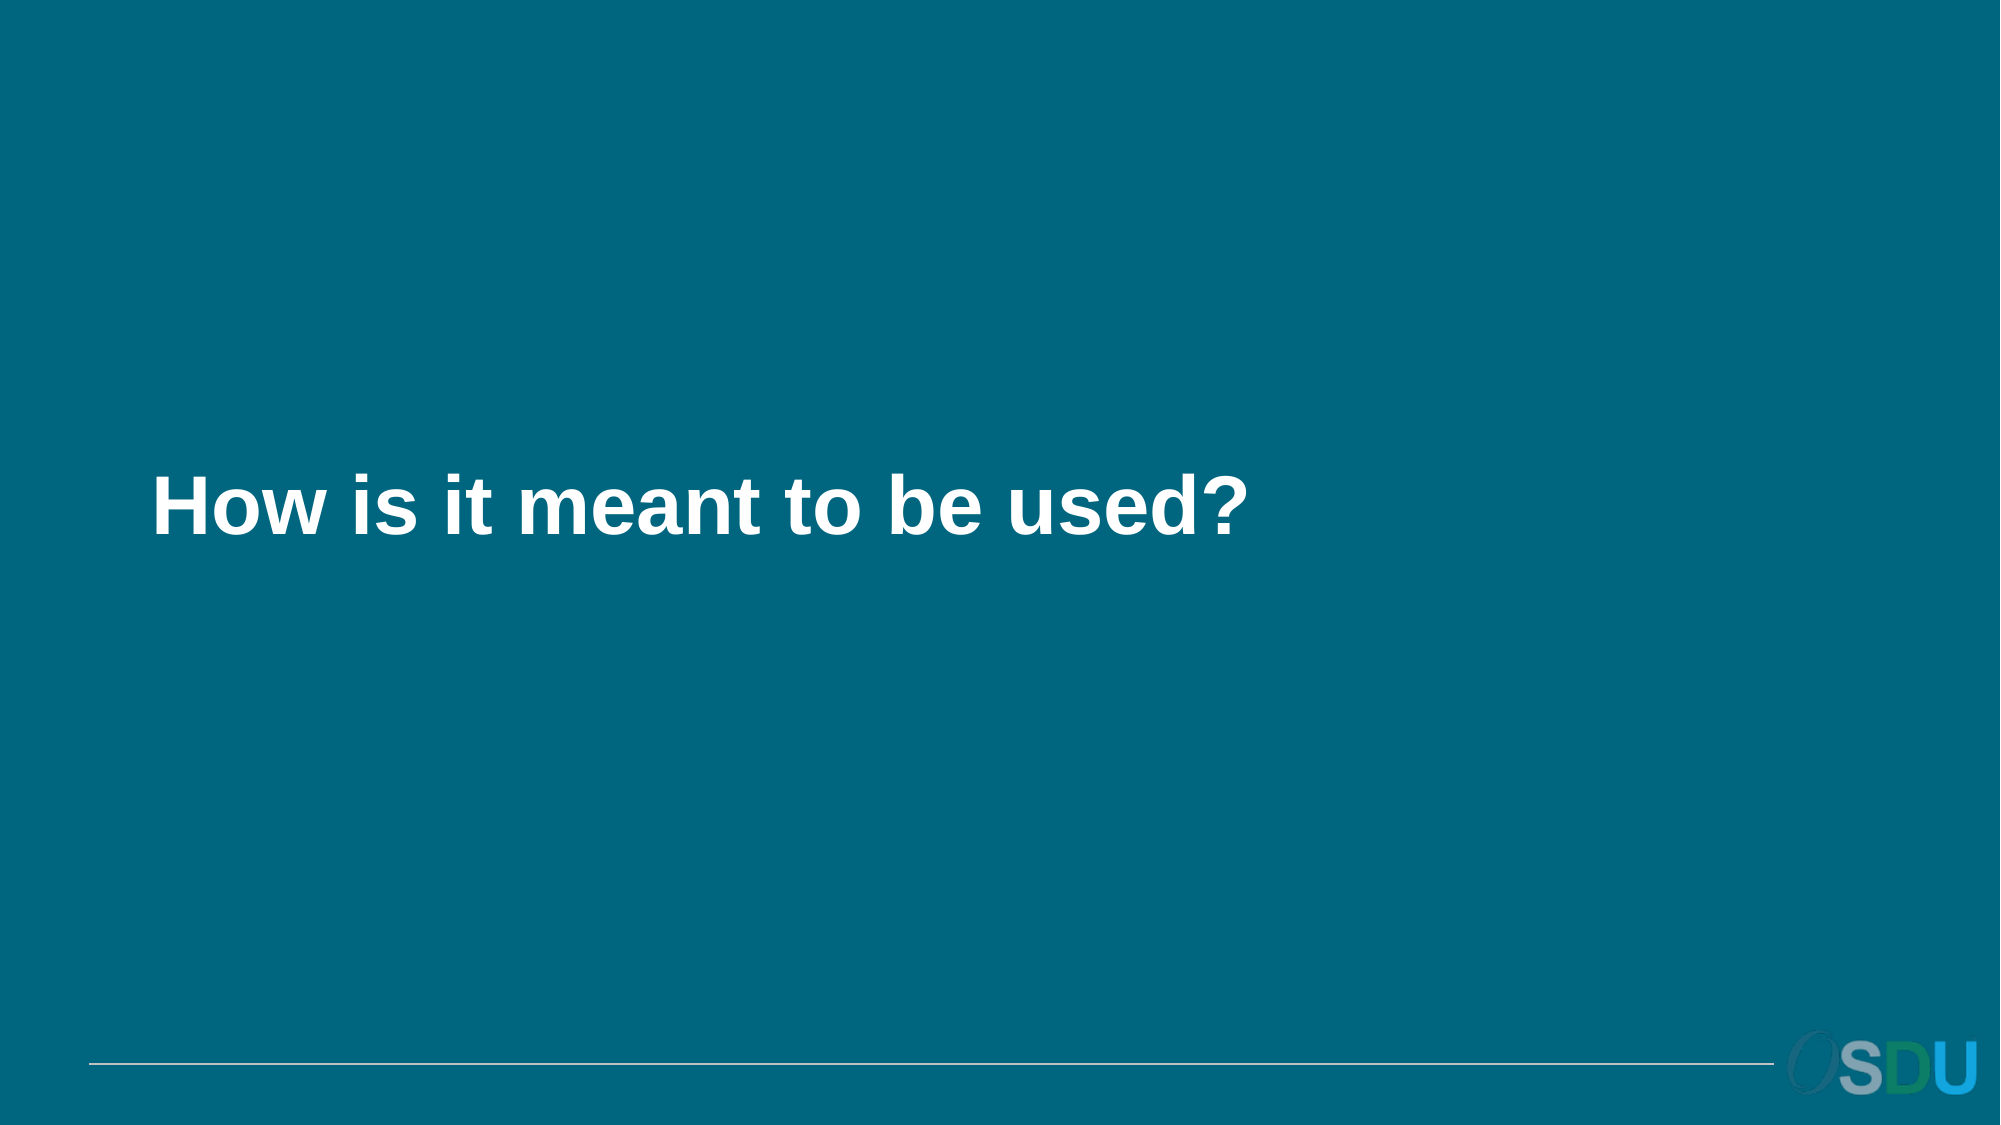

# How is it meant to be used?